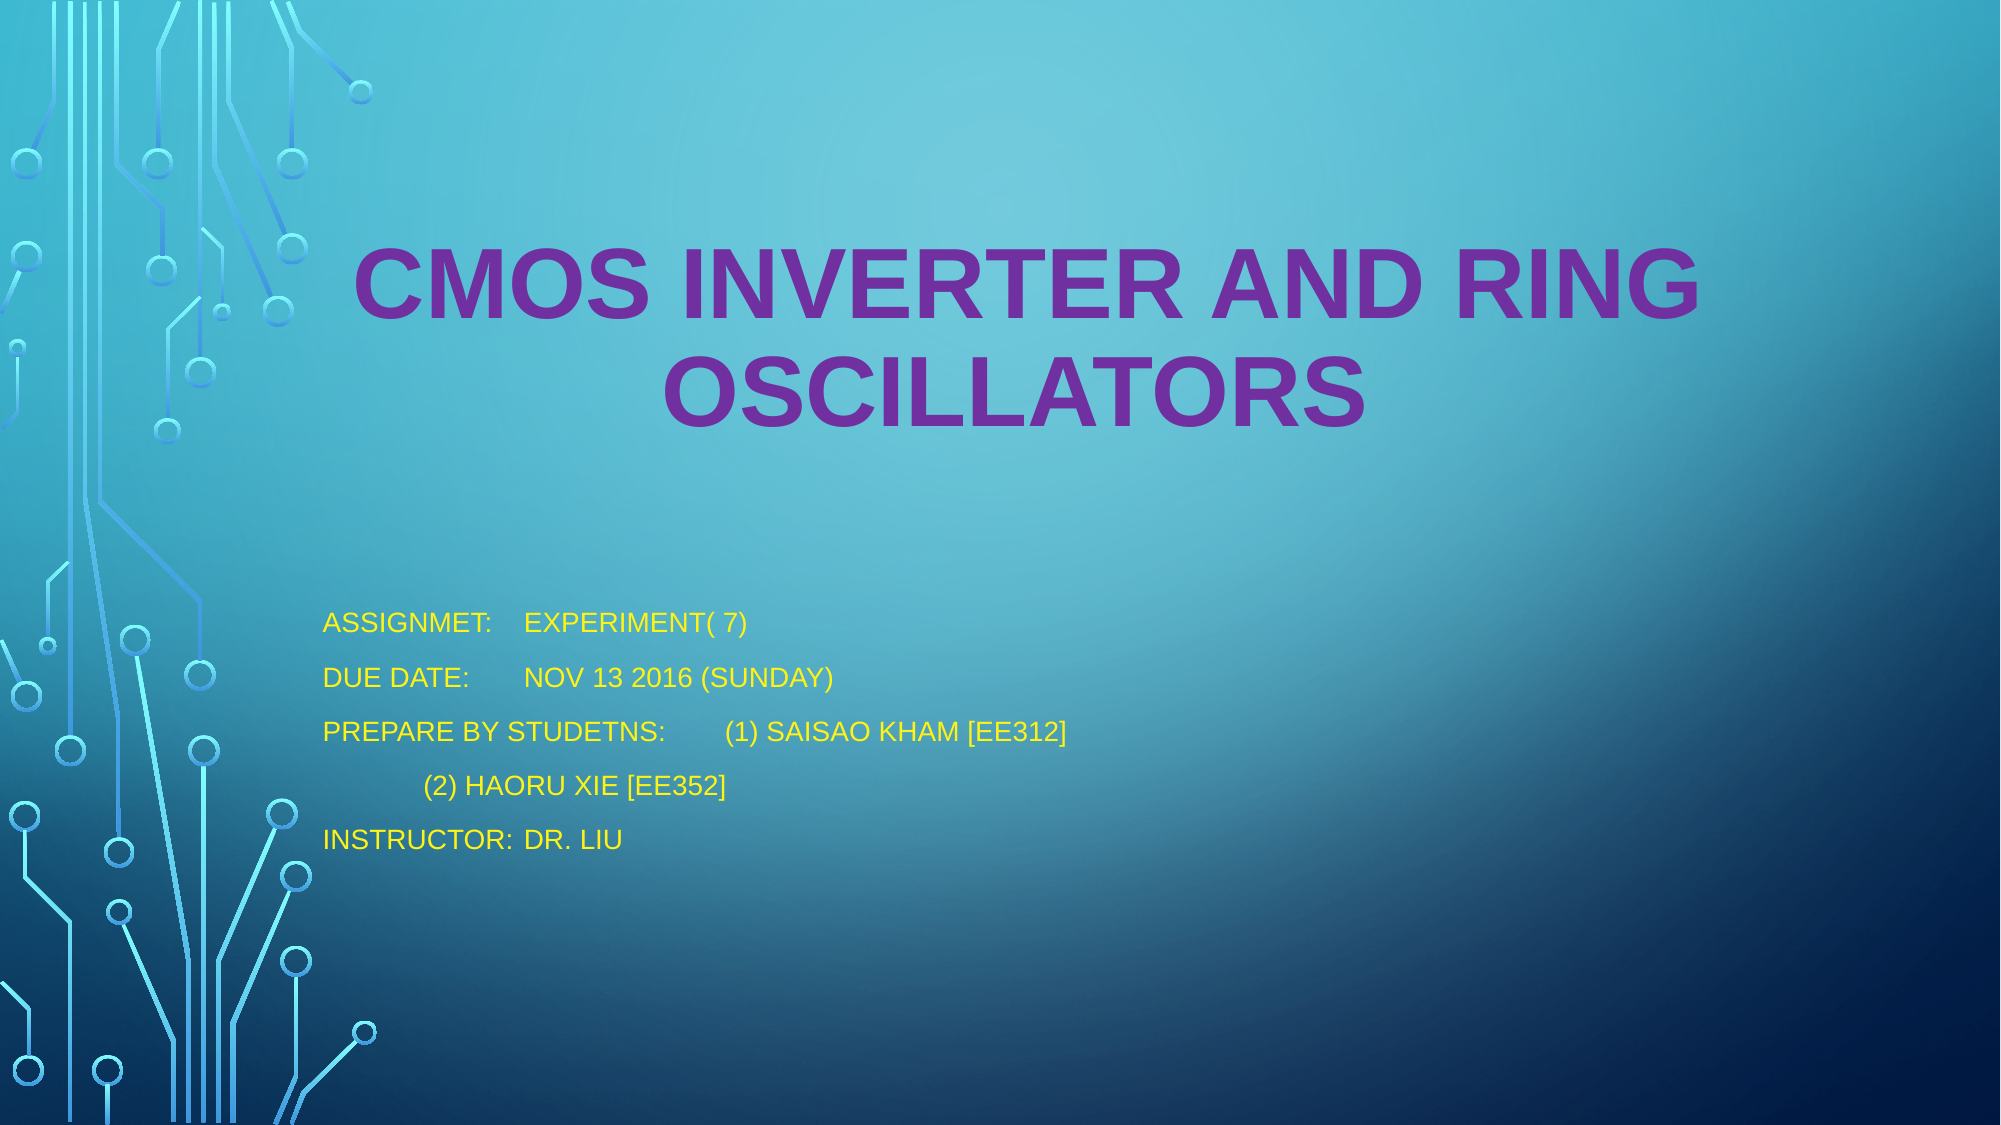

# CMOS Inverter and Ring Oscillators
Assignmet: 		Experiment( 7)
Due date: 		Nov 13 2016 (Sunday)
Prepare by studetns: 	(1) Saisao kham [EE312]
 		(2) HAORU XIE [EE352]
Instructor: 	Dr. LiU